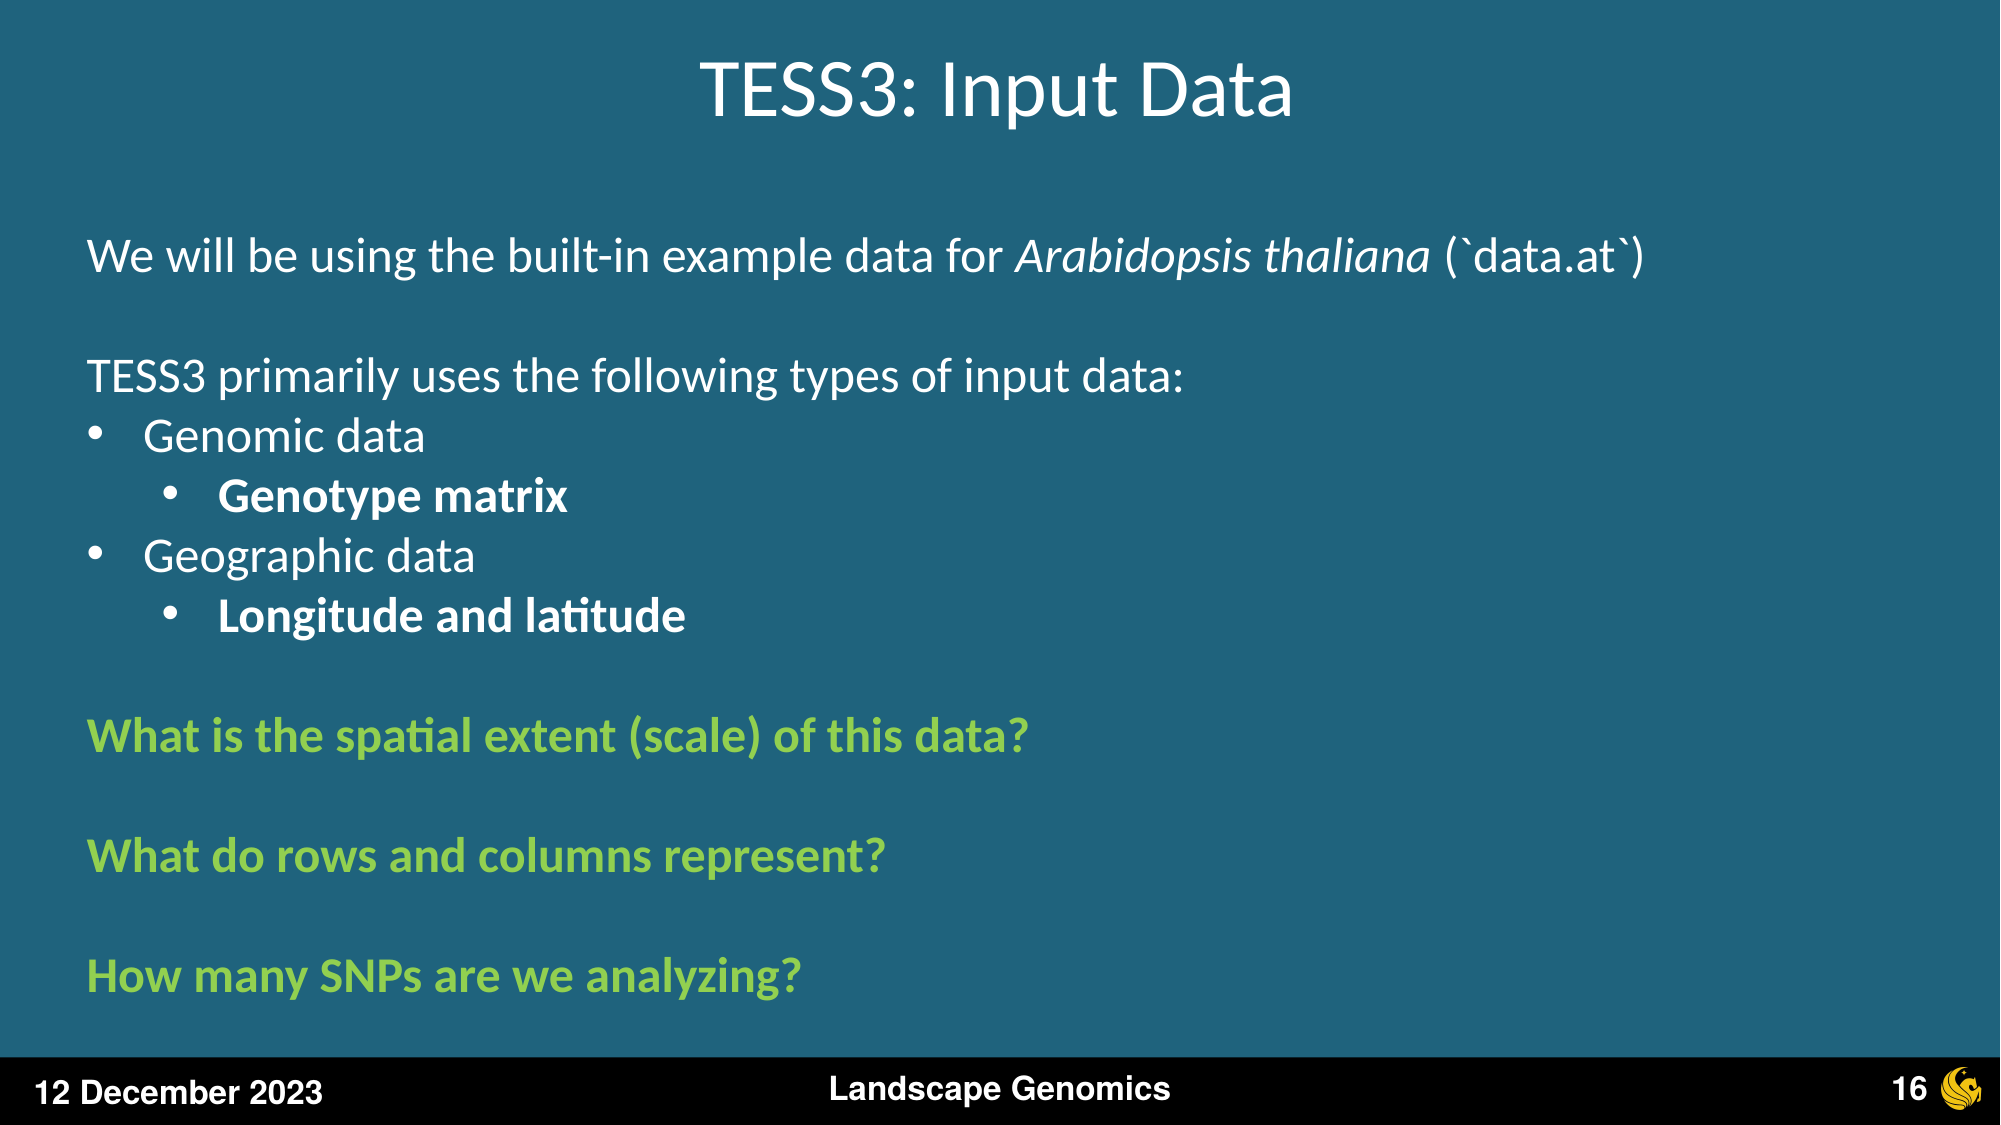

TESS3: Input Data
We will be using the built-in example data for Arabidopsis thaliana (`data.at`)

TESS3 primarily uses the following types of input data:
Genomic data
Genotype matrix
Geographic data
Longitude and latitude

What is the spatial extent (scale) of this data?

What do rows and columns represent?

How many SNPs are we analyzing?

16
12 December 2023
Landscape Genomics